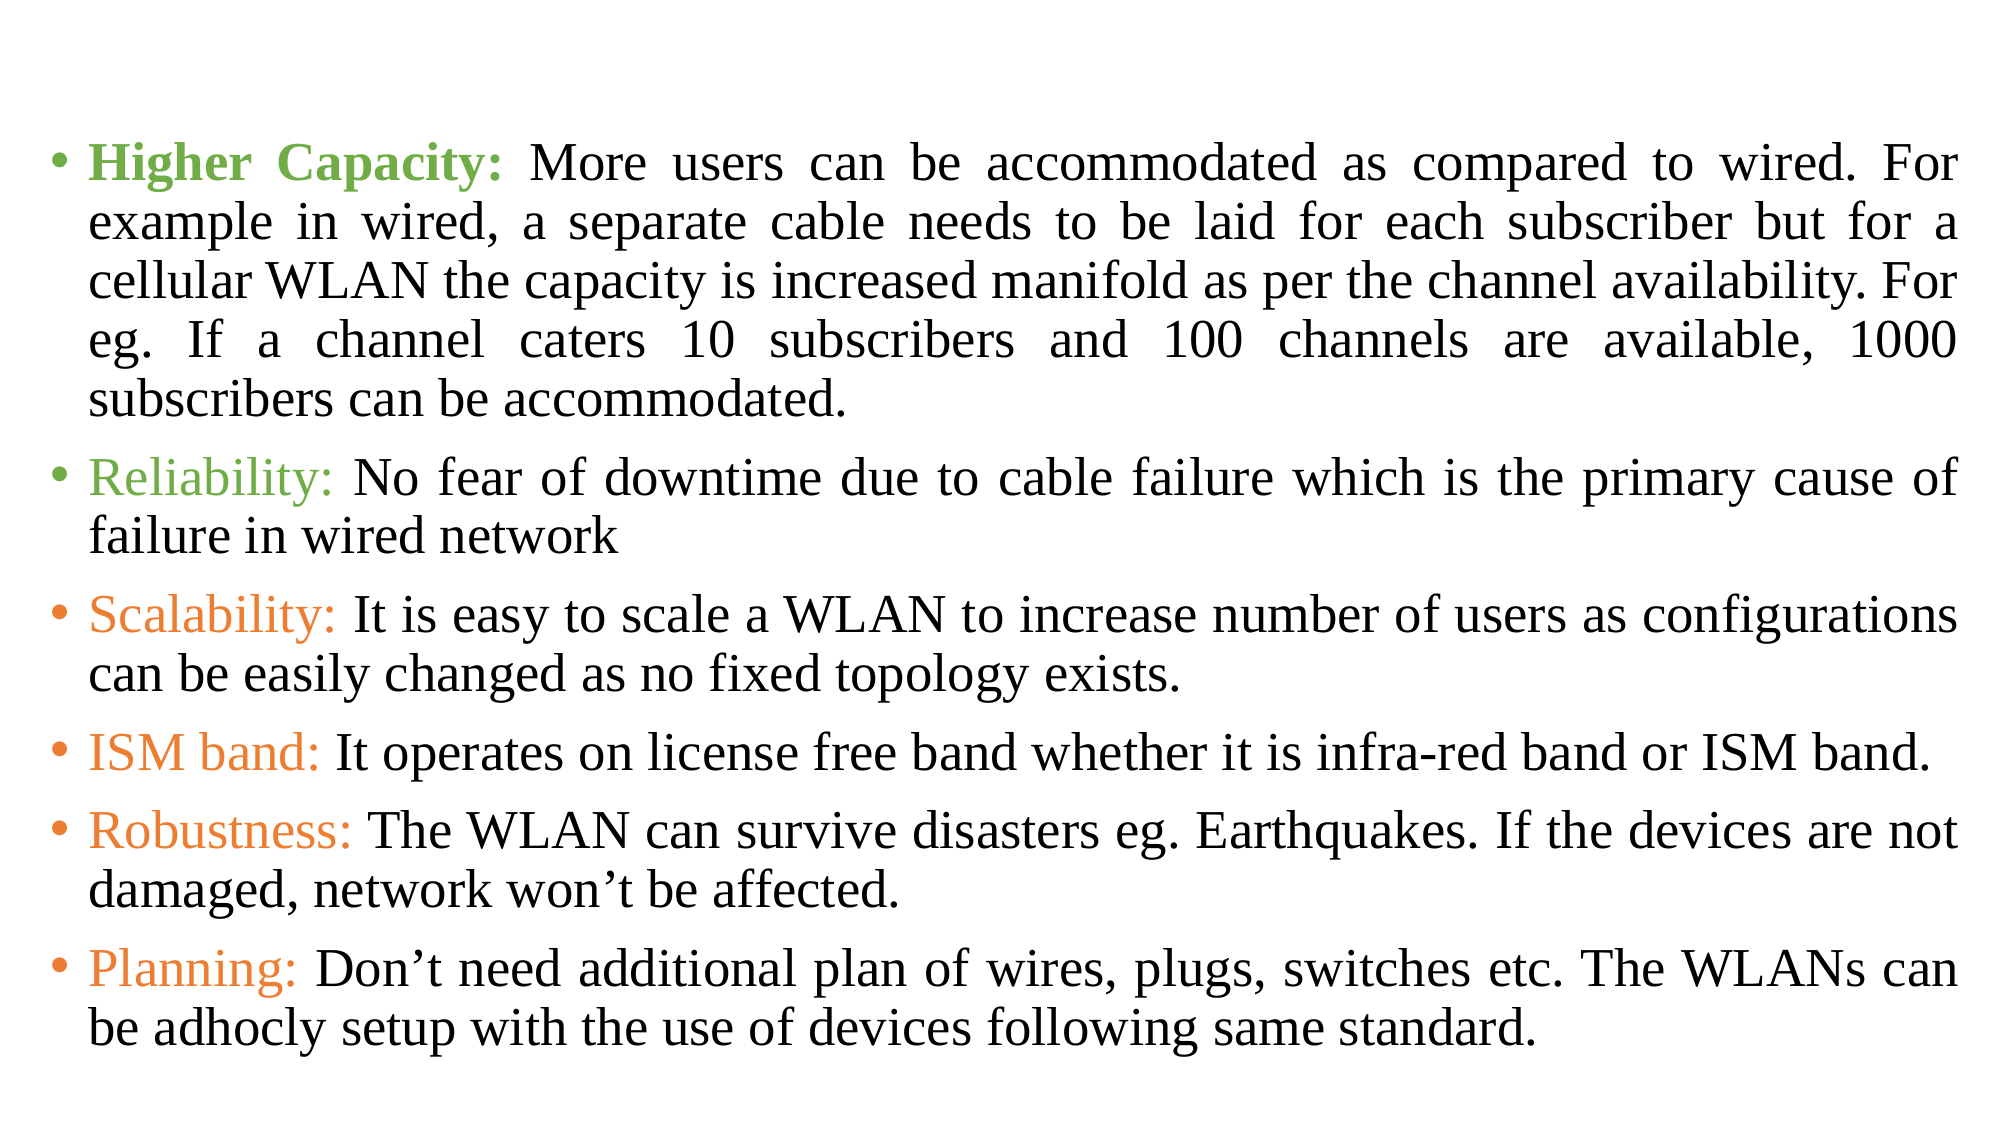

Higher Capacity: More users can be accommodated as compared to wired. For example in wired, a separate cable needs to be laid for each subscriber but for a cellular WLAN the capacity is increased manifold as per the channel availability. For eg. If a channel caters 10 subscribers and 100 channels are available, 1000 subscribers can be accommodated.
Reliability: No fear of downtime due to cable failure which is the primary cause of failure in wired network
Scalability: It is easy to scale a WLAN to increase number of users as configurations can be easily changed as no fixed topology exists.
ISM band: It operates on license free band whether it is infra-red band or ISM band.
Robustness: The WLAN can survive disasters eg. Earthquakes. If the devices are not damaged, network won’t be affected.
Planning: Don’t need additional plan of wires, plugs, switches etc. The WLANs can be adhocly setup with the use of devices following same standard.